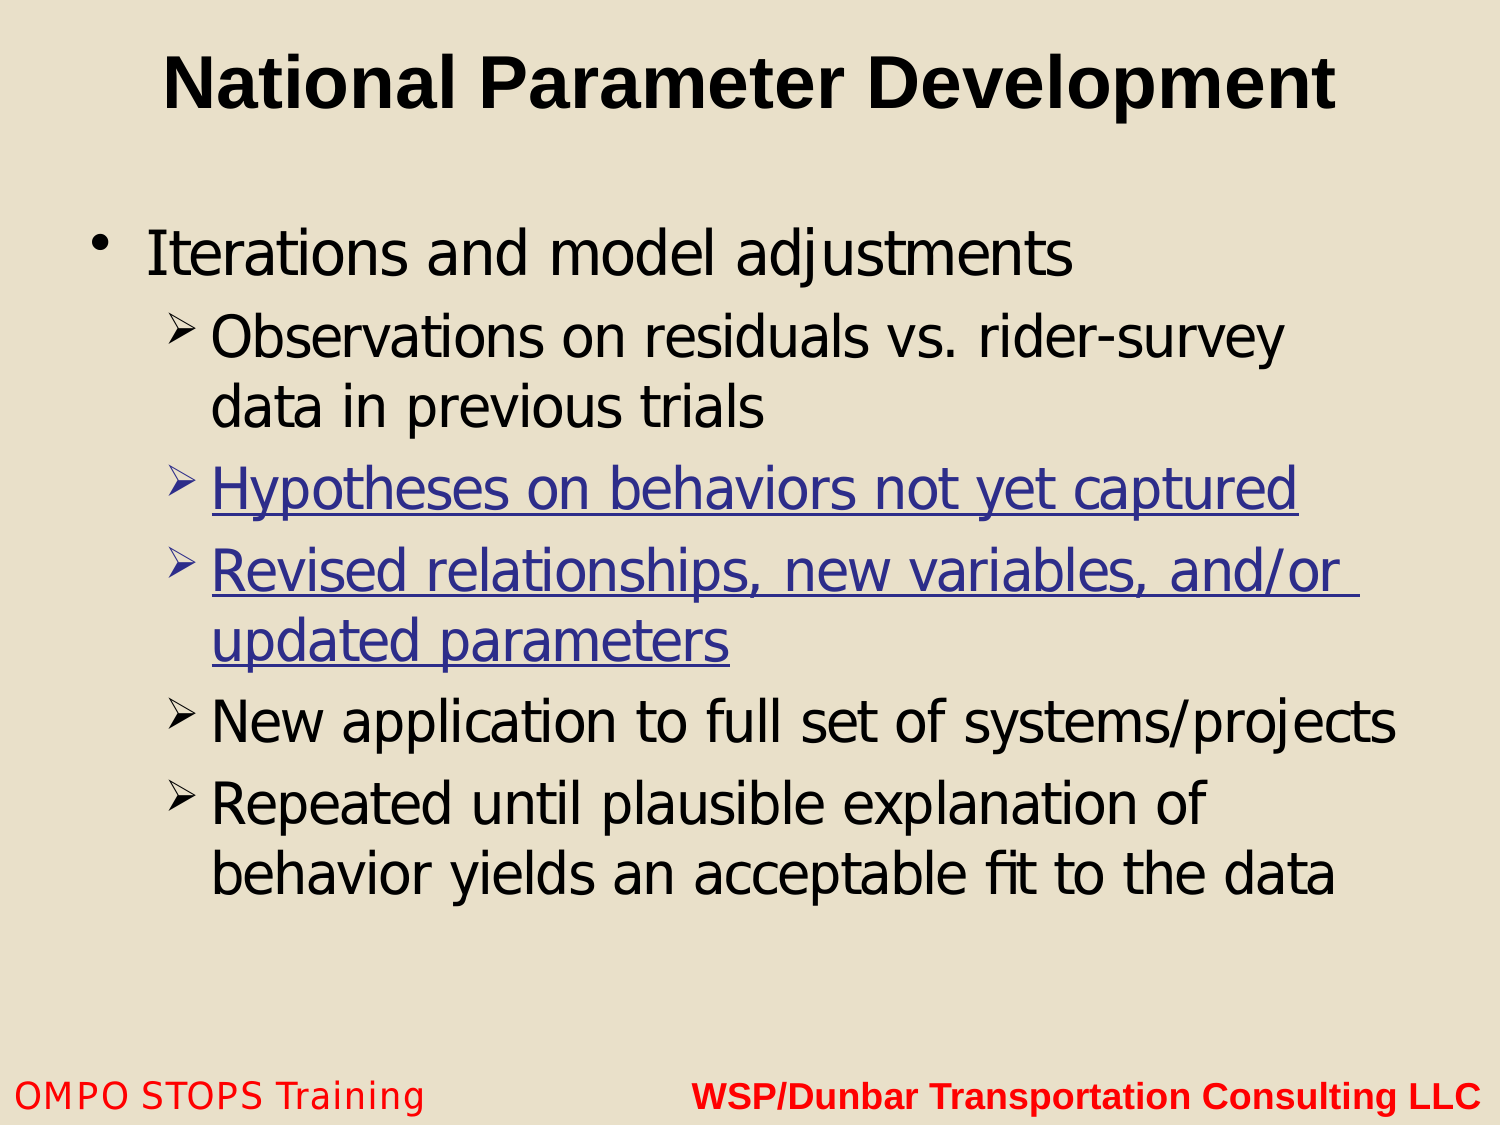

# National Parameter Development
Iterations and model adjustments
Observations on residuals vs. rider-survey data in previous trials
Hypotheses on behaviors not yet captured
Revised relationships, new variables, and/or
updated parameters
New application to full set of systems/projects
Repeated until plausible explanation of behavior yields an acceptable fit to the data
OMPO STOPS Training                        WSP/Dunbar Transportation Consulting LLC